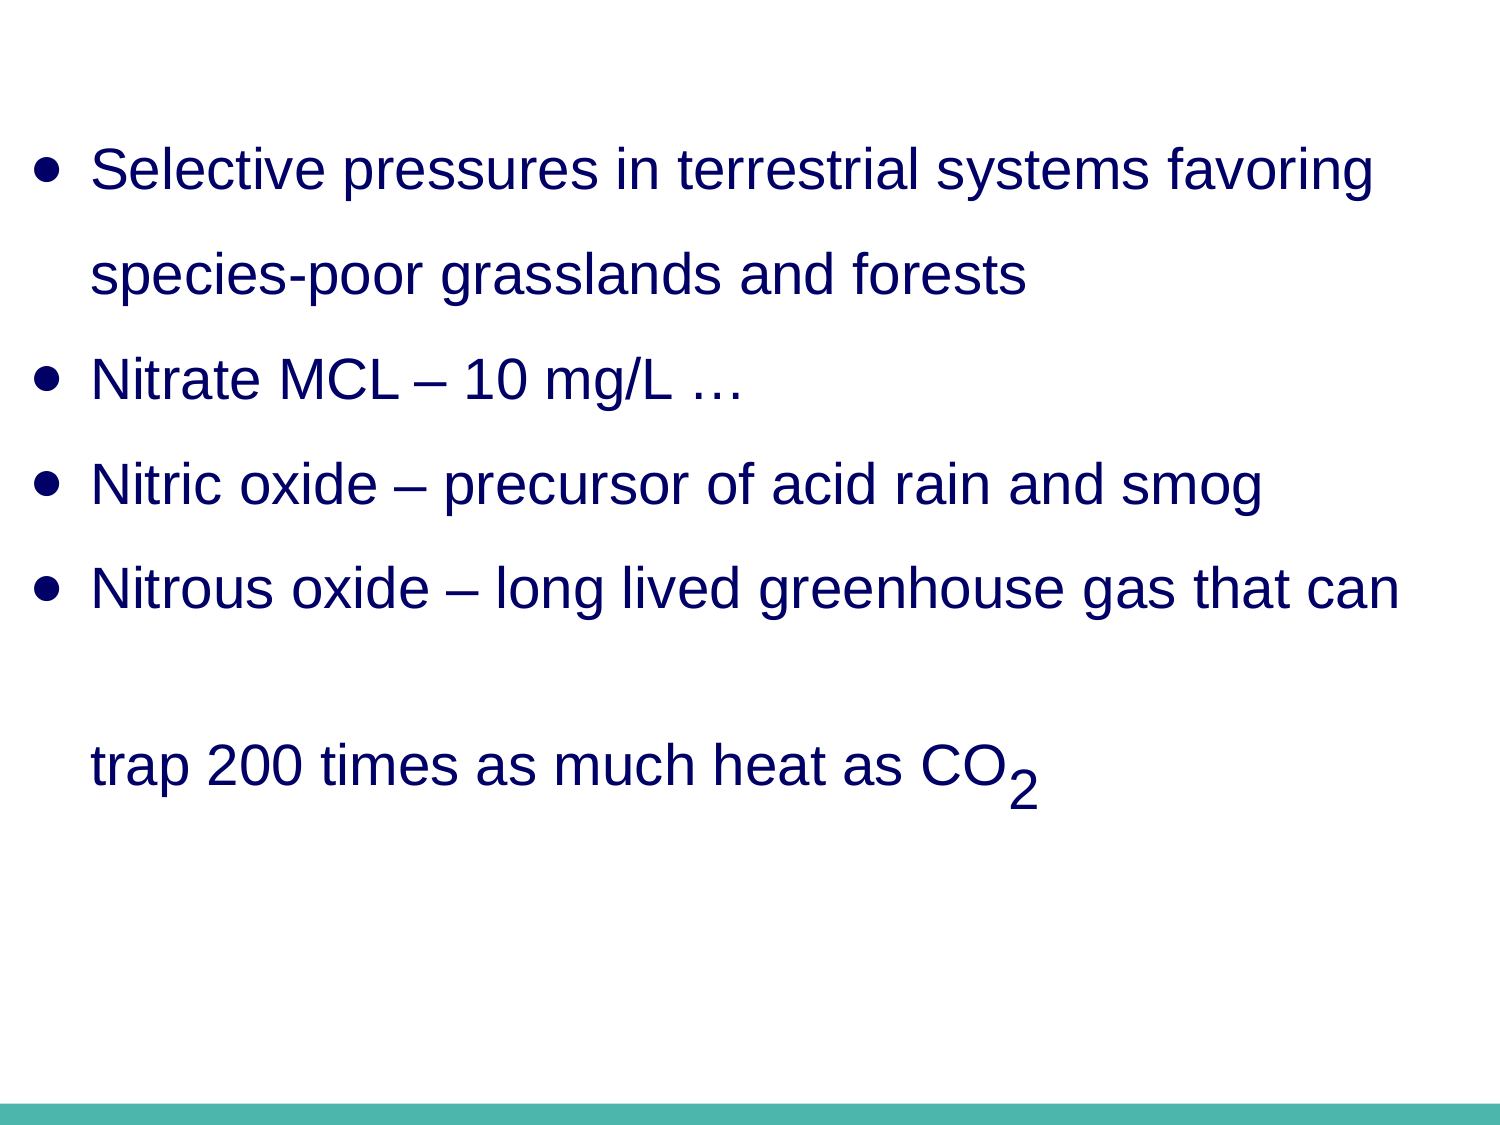

Selective pressures in terrestrial systems favoring species-poor grasslands and forests
Nitrate MCL – 10 mg/L …
Nitric oxide – precursor of acid rain and smog
Nitrous oxide – long lived greenhouse gas that can trap 200 times as much heat as CO2